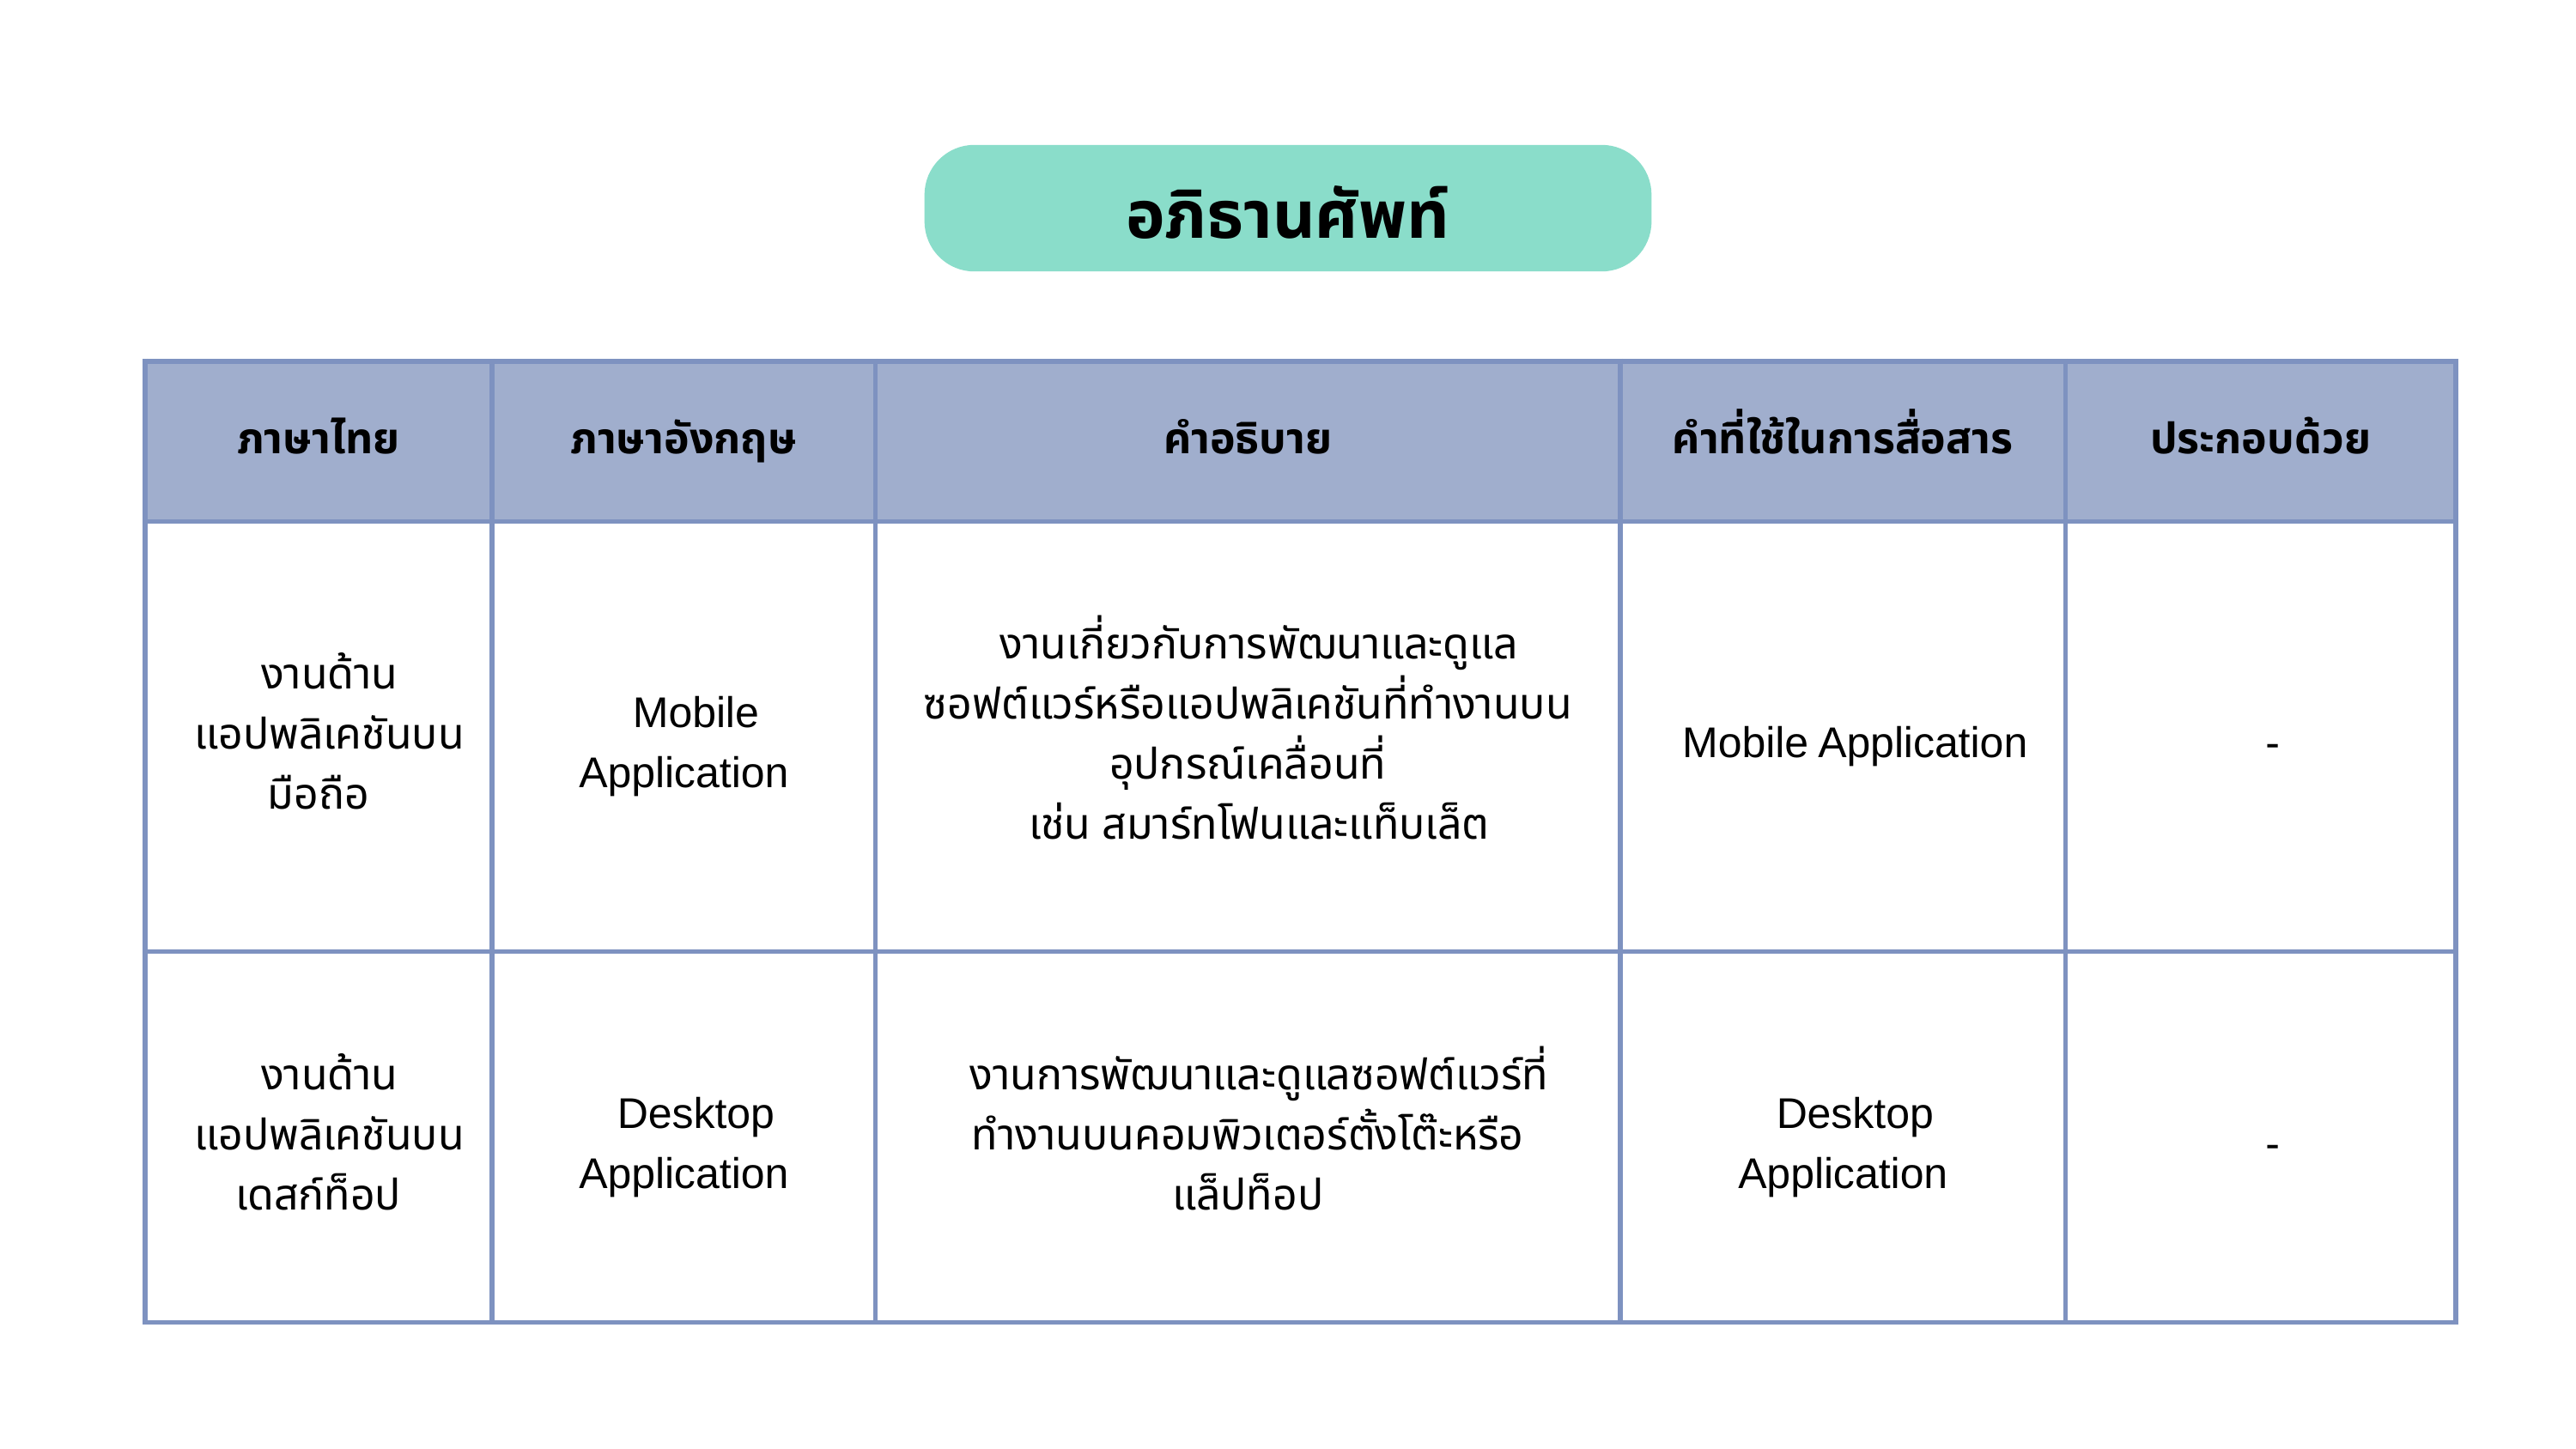

อภิธานศัพท์
| ภาษาไทย | ภาษาอังกฤษ | คำอธิบาย | คำที่ใช้ในการสื่อสาร | ประกอบด้วย |
| --- | --- | --- | --- | --- |
| งานด้าน แอปพลิเคชันบนมือถือ | Mobile Application | งานเกี่ยวกับการพัฒนาและดูแลซอฟต์แวร์หรือแอปพลิเคชันที่ทำงานบนอุปกรณ์เคลื่อนที่ เช่น สมาร์ทโฟนและแท็บเล็ต | Mobile Application | - |
| งานด้าน แอปพลิเคชันบนเดสก์ท็อป | Desktop Application | งานการพัฒนาและดูแลซอฟต์แวร์ที่ทำงานบนคอมพิวเตอร์ตั้งโต๊ะหรือแล็ปท็อป | Desktop Application | - |